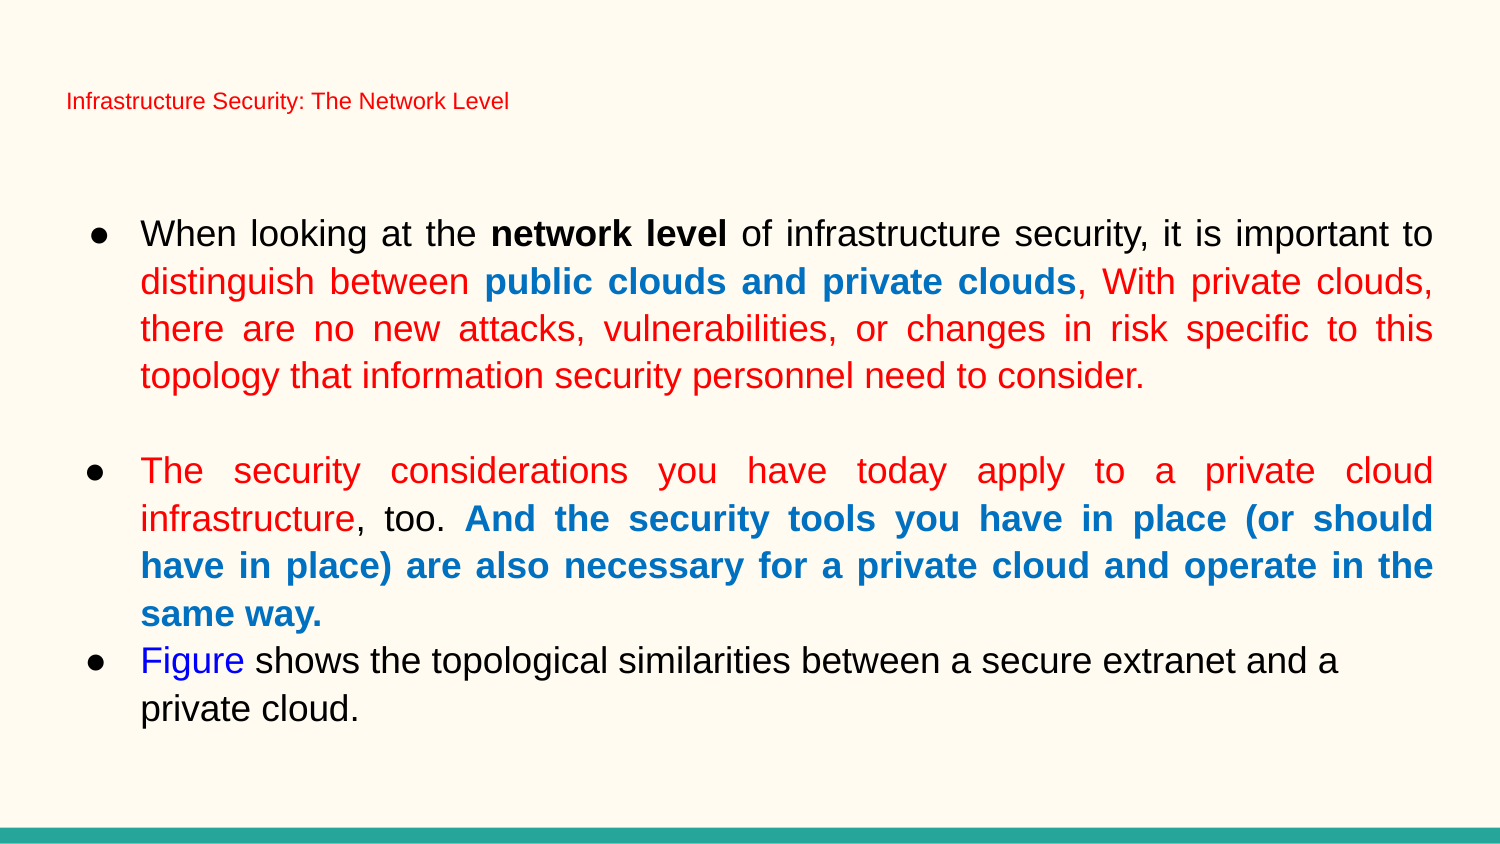

# Infrastructure Security: The Network Level
When looking at the network level of infrastructure security, it is important to distinguish between public clouds and private clouds, With private clouds, there are no new attacks, vulnerabilities, or changes in risk specific to this topology that information security personnel need to consider.

The security considerations you have today apply to a private cloud infrastructure, too. And the security tools you have in place (or should have in place) are also necessary for a private cloud and operate in the same way.
Figure shows the topological similarities between a secure extranet and a private cloud.